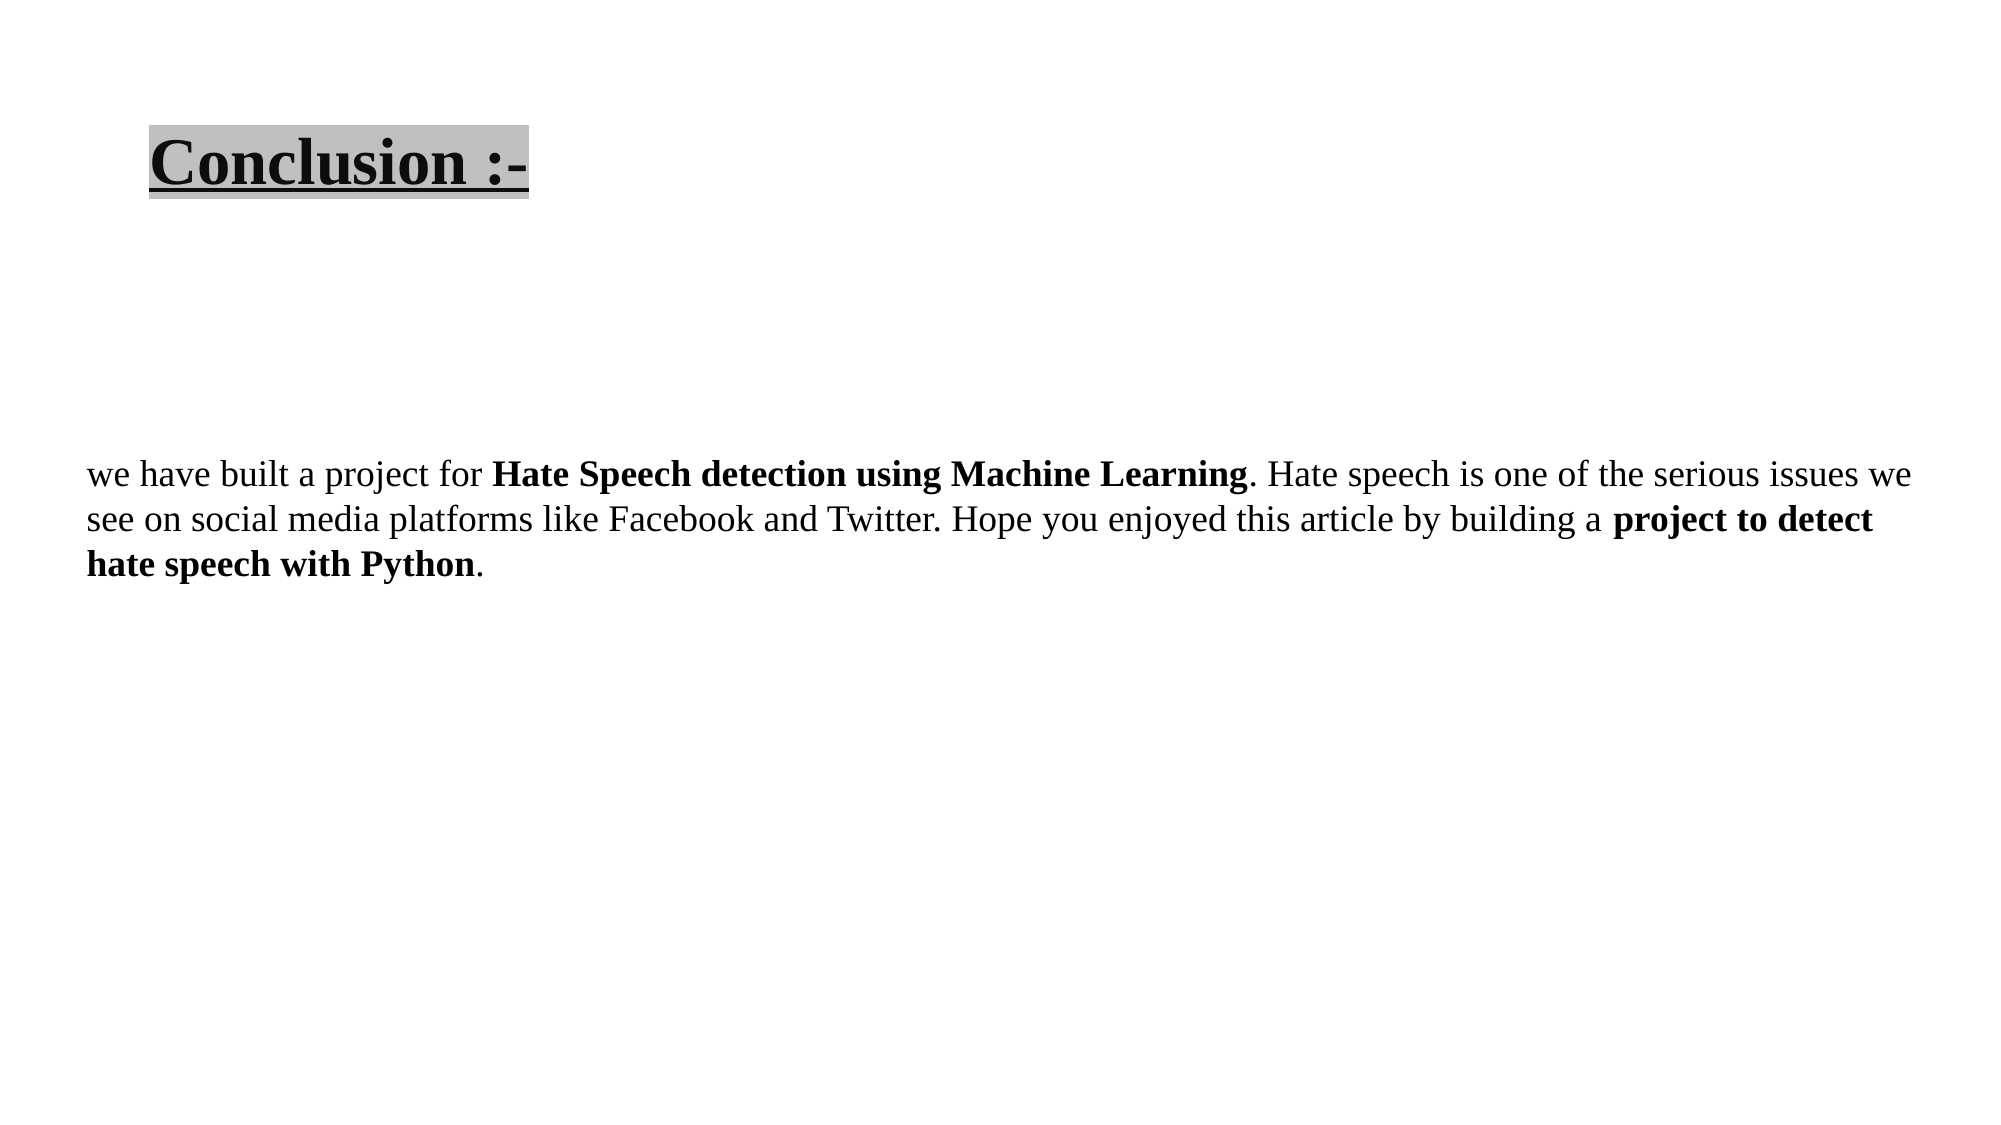

Conclusion :-
we have built a project for Hate Speech detection using Machine Learning. Hate speech is one of the serious issues we see on social media platforms like Facebook and Twitter. Hope you enjoyed this article by building a project to detect hate speech with Python.